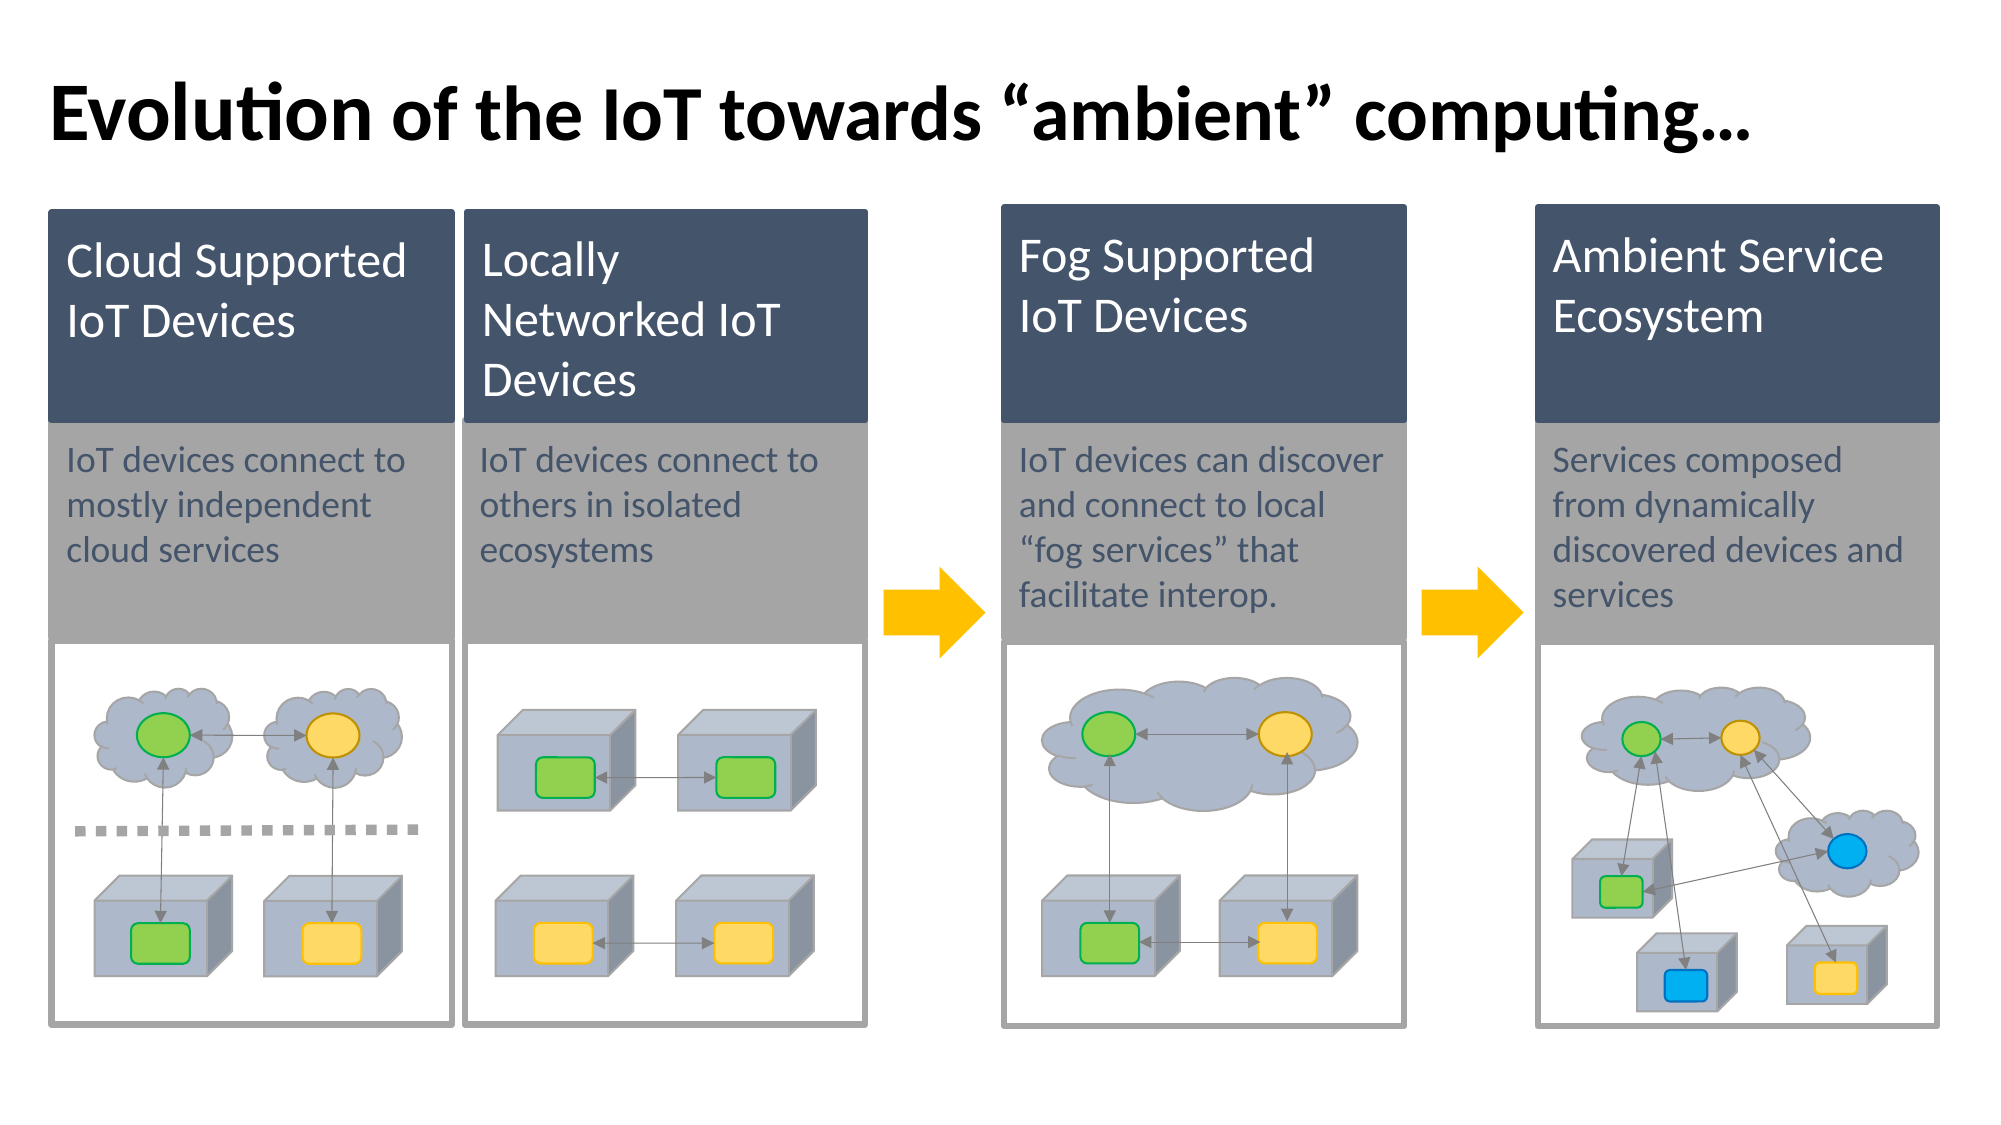

# Evolution of the IoT towards “ambient” computing…
Fog Supported IoT Devices

Ambient Service Ecosystem
Locally Networked IoT Devices
Cloud Supported IoT Devices
IoT devices connect to mostly independent cloud services
IoT devices connect to others in isolated ecosystems

IoT devices can discover and connect to local “fog services” that facilitate interop.

Services composed from dynamically discovered devices and services